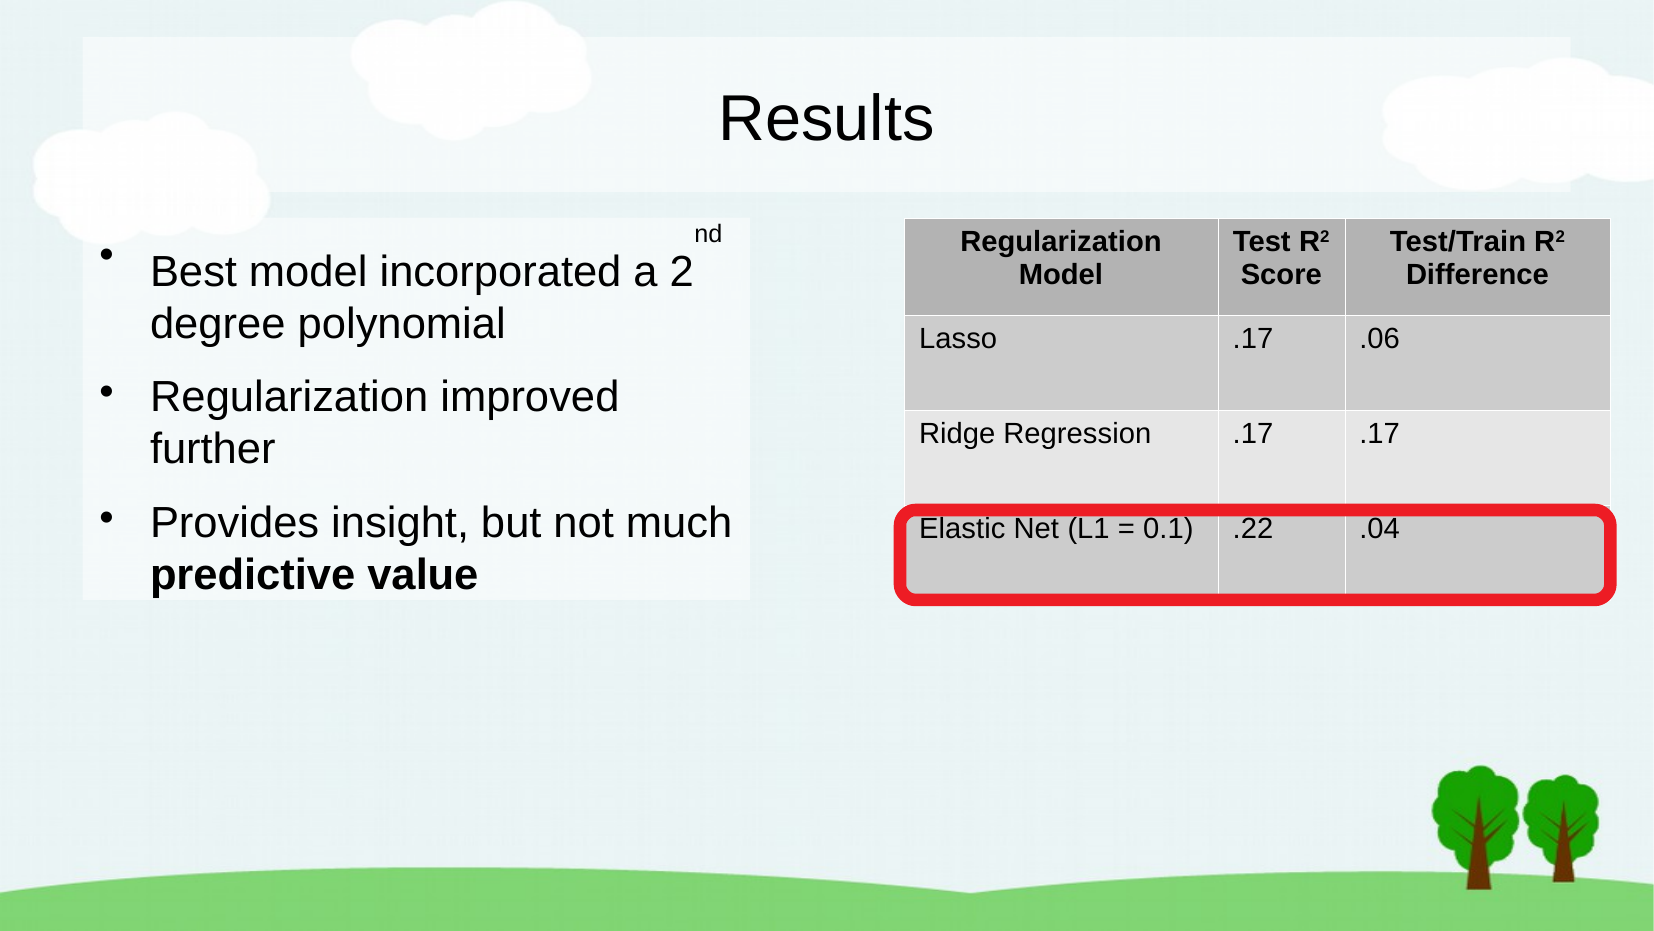

Results
Best model incorporated a 2nd degree polynomial
Regularization improved further
Provides insight, but not much predictive value
| Regularization Model | Test R2 Score | Test/Train R2 Difference |
| --- | --- | --- |
| Lasso | .17 | .06 |
| Ridge Regression | .17 | .17 |
| Elastic Net (L1 = 0.1) | .22 | .04 |